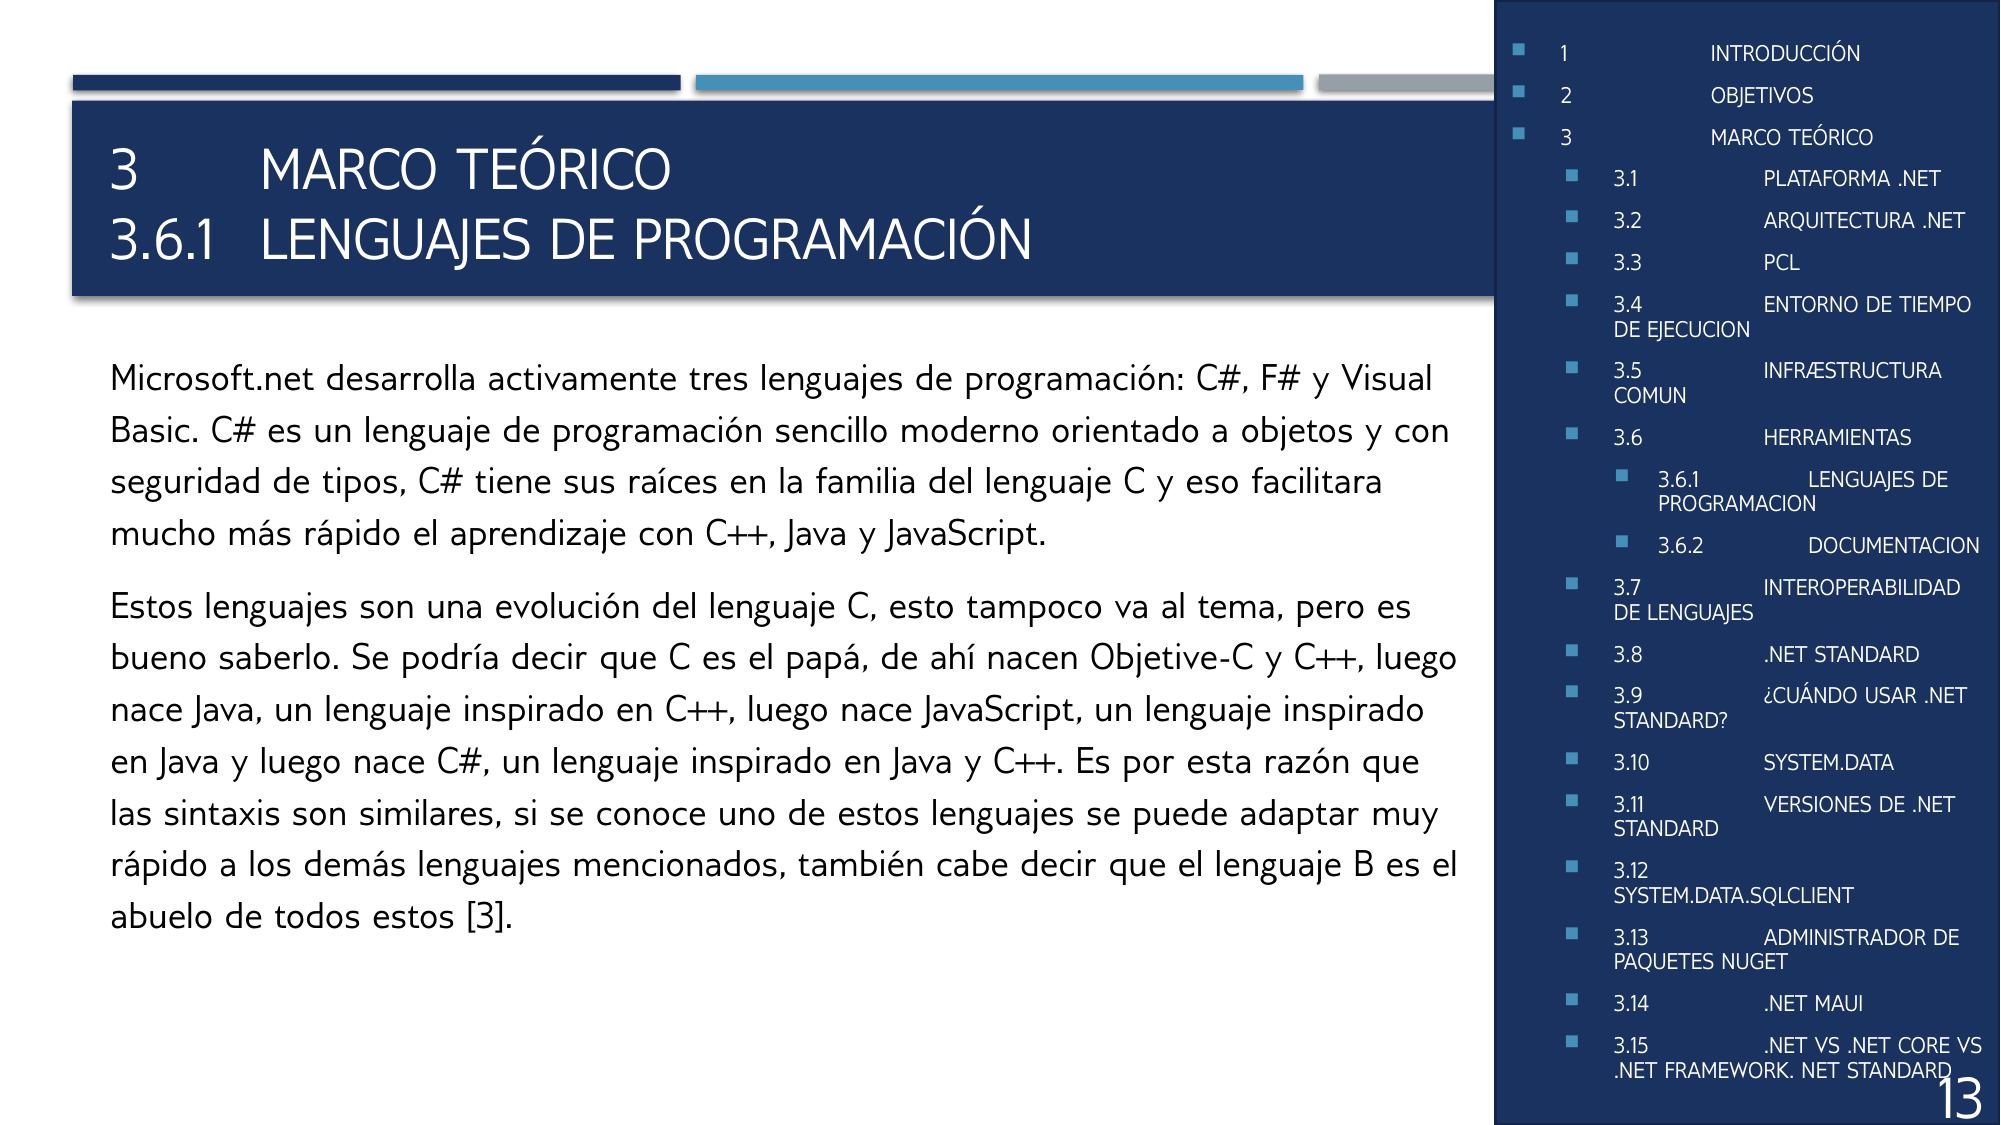

1	INTRODUCCIÓN
2	OBJETIVOS
3	MARCO TEÓRICO
3.1	PLATAFORMA .NET
3.2	ARQUITECTURA .NET
3.3	PCL
3.4	ENTORNO DE TIEMPO DE EJECUCION
3.5	INFRAESTRUCTURA COMUN
3.6	HERRAMIENTAS
3.6.1	LENGUAJES DE PROGRAMACION
3.6.2	DOCUMENTACION
3.7	INTEROPERABILIDAD DE LENGUAJES
3.8	.NET STANDARD
3.9	¿CUÁNDO USAR .NET STANDARD?
3.10	SYSTEM.DATA
3.11	VERSIONES DE .NET STANDARD
3.12	SYSTEM.DATA.SQLCLIENT
3.13	ADMINISTRADOR DE PAQUETES NUGET
3.14	.NET MAUI
3.15	.NET VS .NET CORE VS .NET FRAMEWORK. NET STANDARD
# 3	MARCO TEÓRICO 3.6.1	lenguajes de programación
Microsoft.net desarrolla activamente tres lenguajes de programación: C#, F# y Visual Basic. C# es un lenguaje de programación sencillo moderno orientado a objetos y con seguridad de tipos, C# tiene sus raíces en la familia del lenguaje C y eso facilitara mucho más rápido el aprendizaje con C++, Java y JavaScript.
Estos lenguajes son una evolución del lenguaje C, esto tampoco va al tema, pero es bueno saberlo. Se podría decir que C es el papá, de ahí nacen Objetive-C y C++, luego nace Java, un lenguaje inspirado en C++, luego nace JavaScript, un lenguaje inspirado en Java y luego nace C#, un lenguaje inspirado en Java y C++. Es por esta razón que las sintaxis son similares, si se conoce uno de estos lenguajes se puede adaptar muy rápido a los demás lenguajes mencionados, también cabe decir que el lenguaje B es el abuelo de todos estos [3].
13